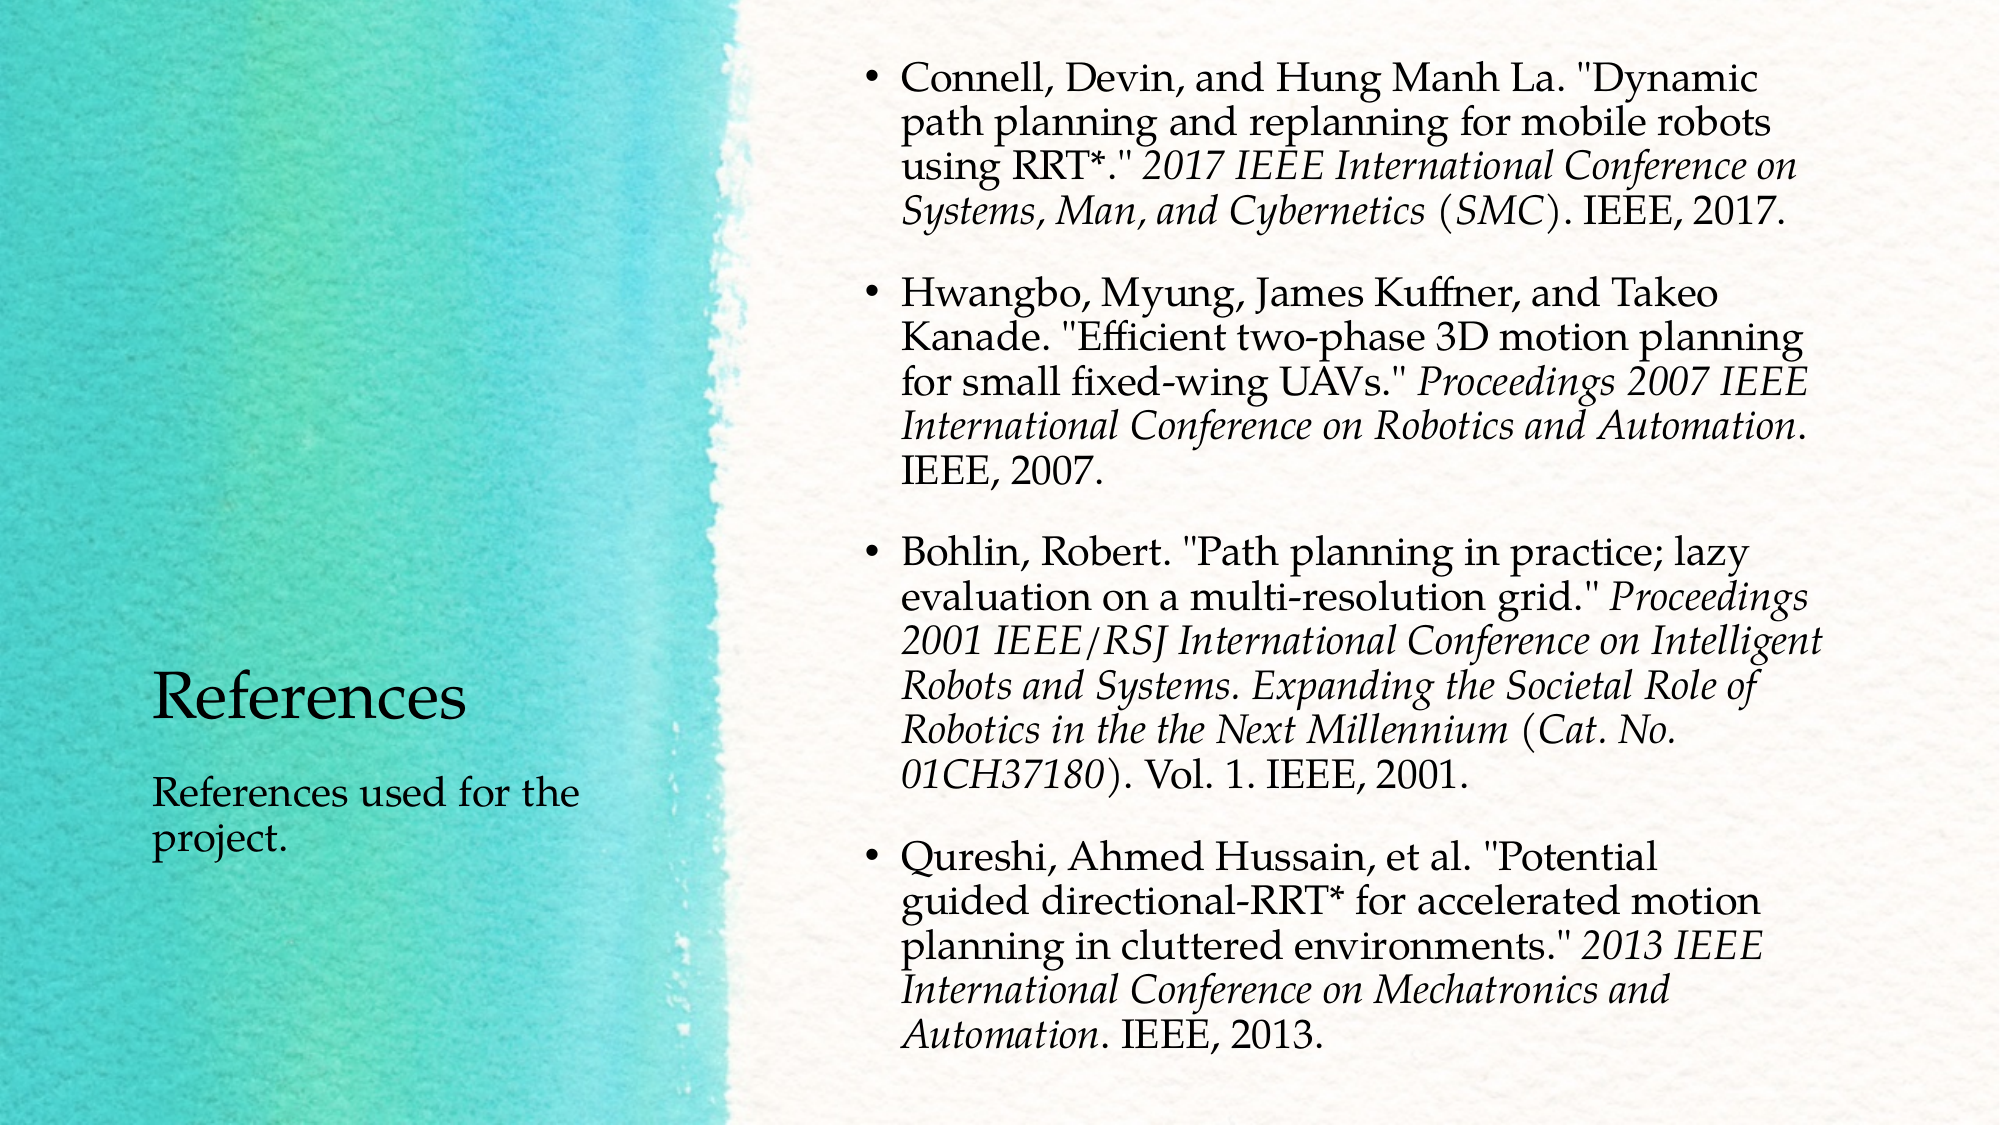

Connell, Devin, and Hung Manh La. "Dynamic path planning and replanning for mobile robots using RRT*." 2017 IEEE International Conference on Systems, Man, and Cybernetics (SMC). IEEE, 2017.
Hwangbo, Myung, James Kuffner, and Takeo Kanade. "Efficient two-phase 3D motion planning for small fixed-wing UAVs." Proceedings 2007 IEEE International Conference on Robotics and Automation. IEEE, 2007.
Bohlin, Robert. "Path planning in practice; lazy evaluation on a multi-resolution grid." Proceedings 2001 IEEE/RSJ International Conference on Intelligent Robots and Systems. Expanding the Societal Role of Robotics in the the Next Millennium (Cat. No. 01CH37180). Vol. 1. IEEE, 2001.
Qureshi, Ahmed Hussain, et al. "Potential guided directional-RRT* for accelerated motion planning in cluttered environments." 2013 IEEE International Conference on Mechatronics and Automation. IEEE, 2013.

# References
References used for the project.